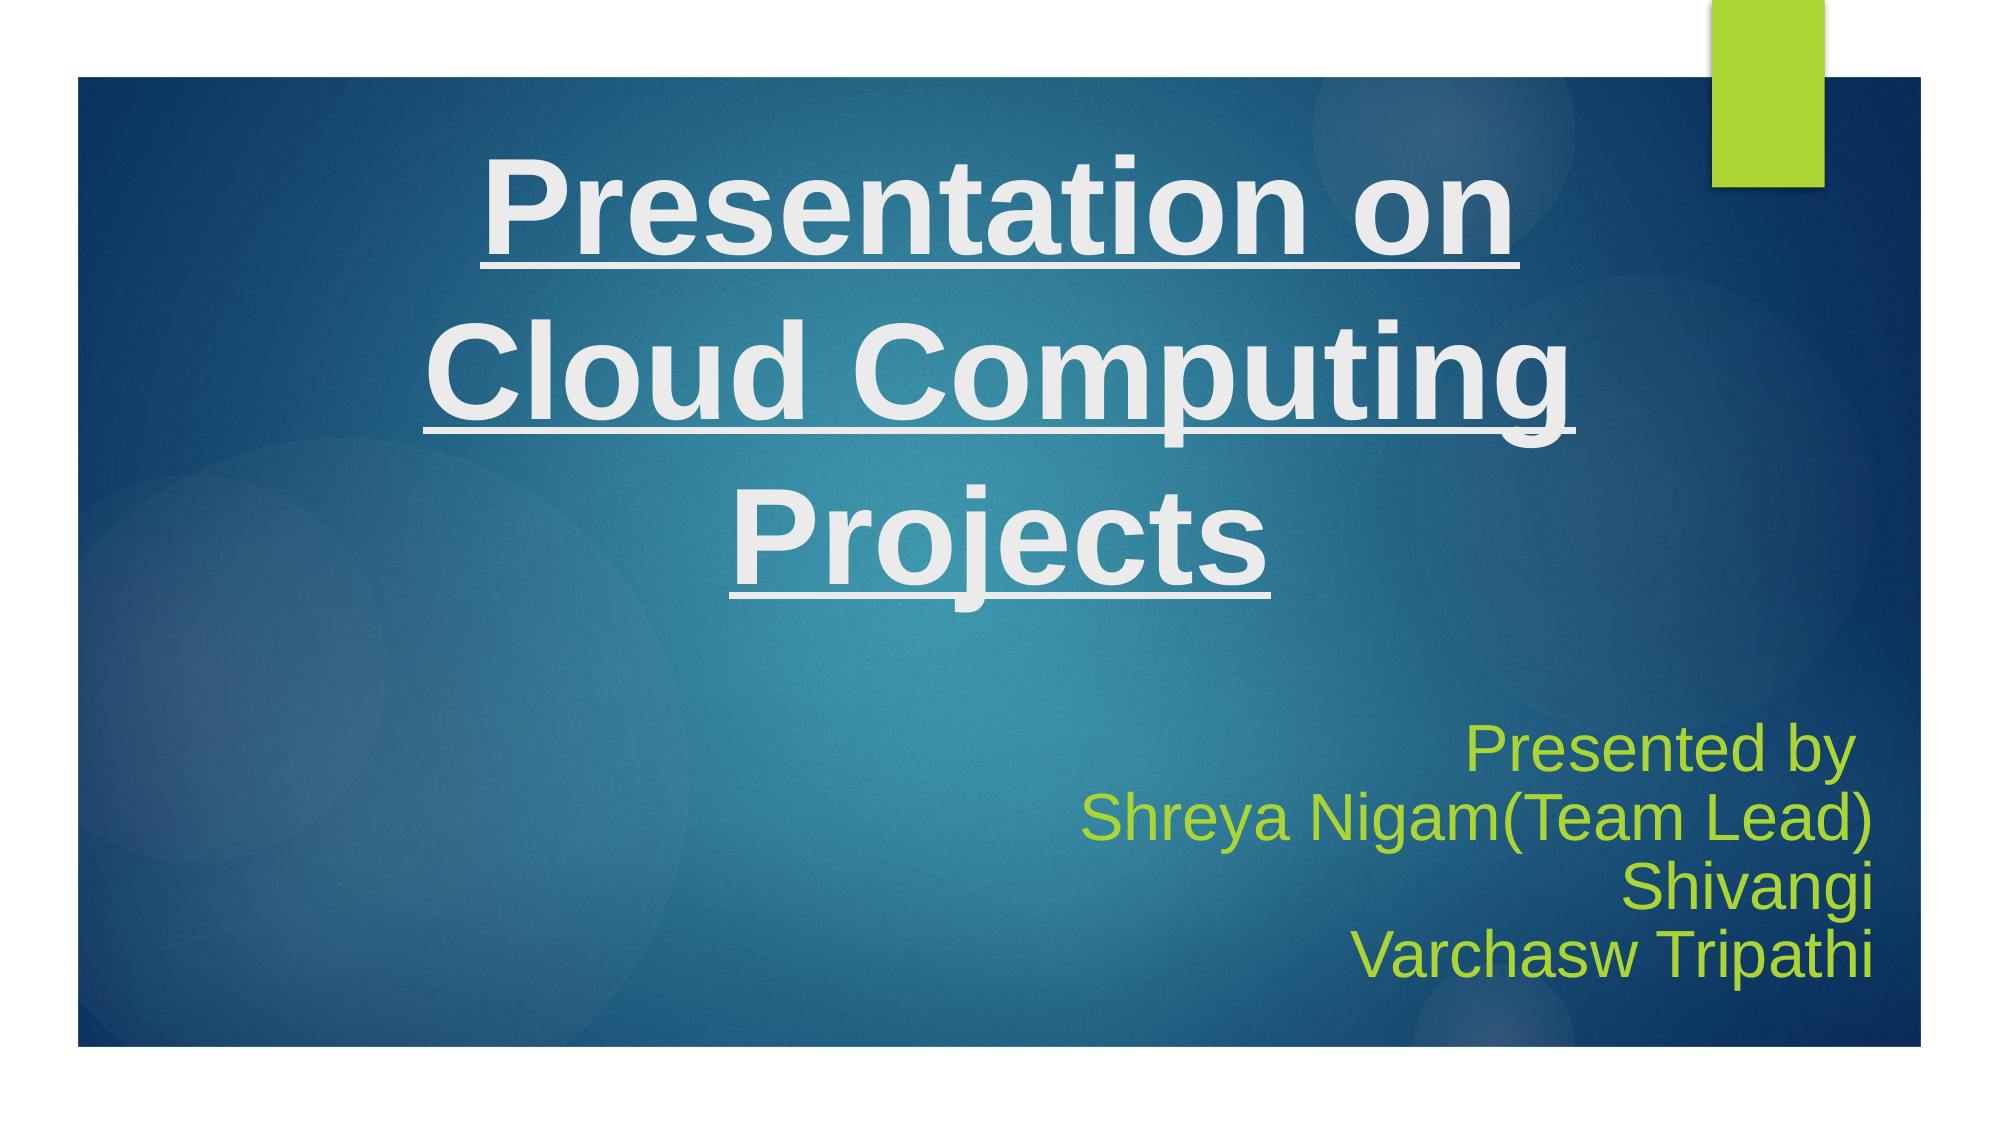

# Presentation on Cloud Computing Projects
Presented by
Shreya Nigam(Team Lead)
Shivangi
Varchasw Tripathi